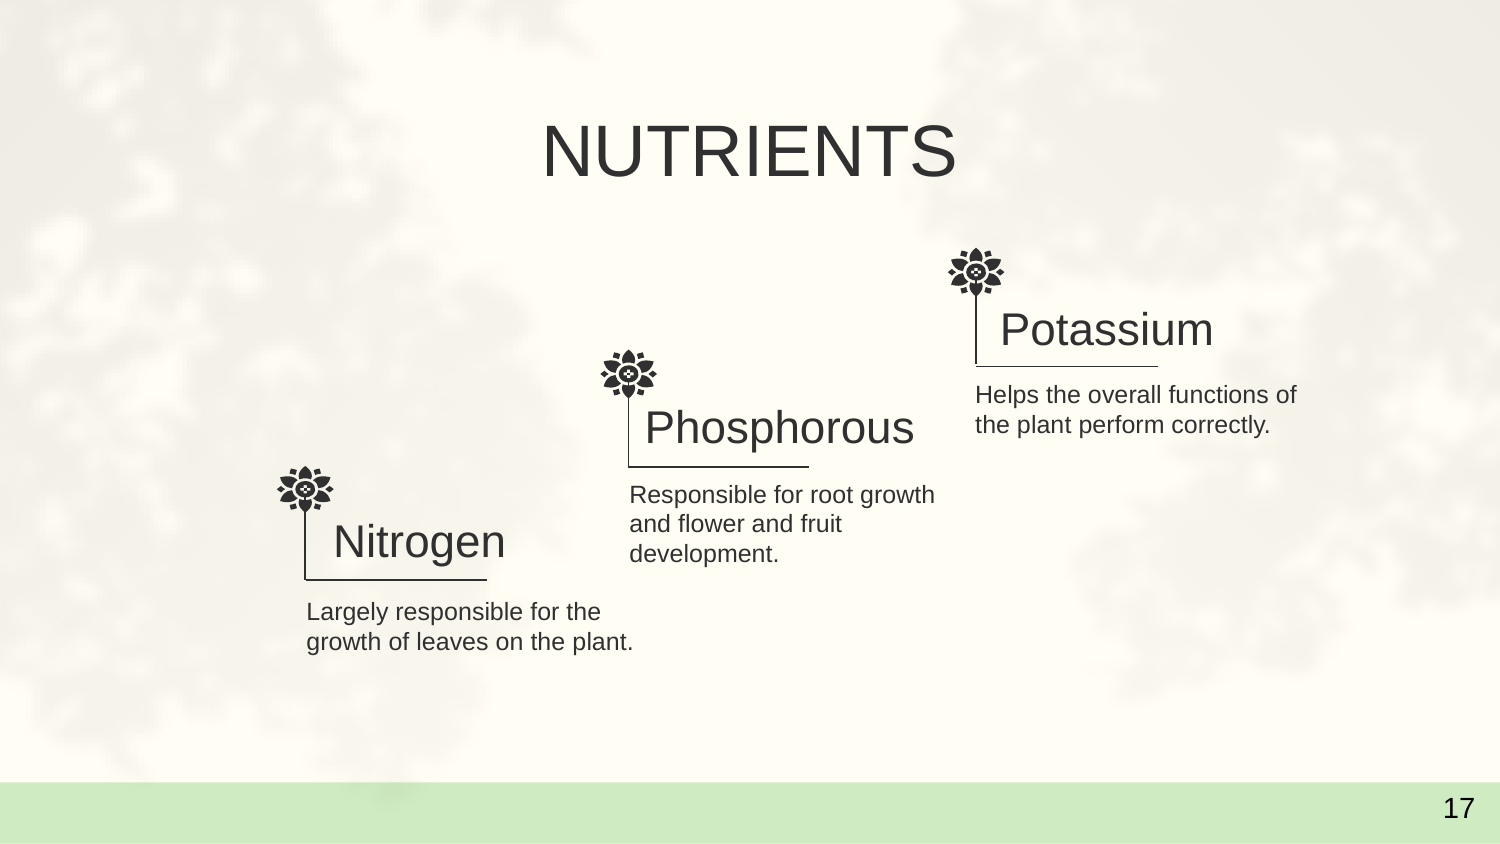

NUTRIENTS

Potassium

Helps the overall functions of the plant perform correctly.
Phosphorous

Responsible for root growth and flower and fruit development.
# Nitrogen
Largely responsible for the growth of leaves on the plant.
17